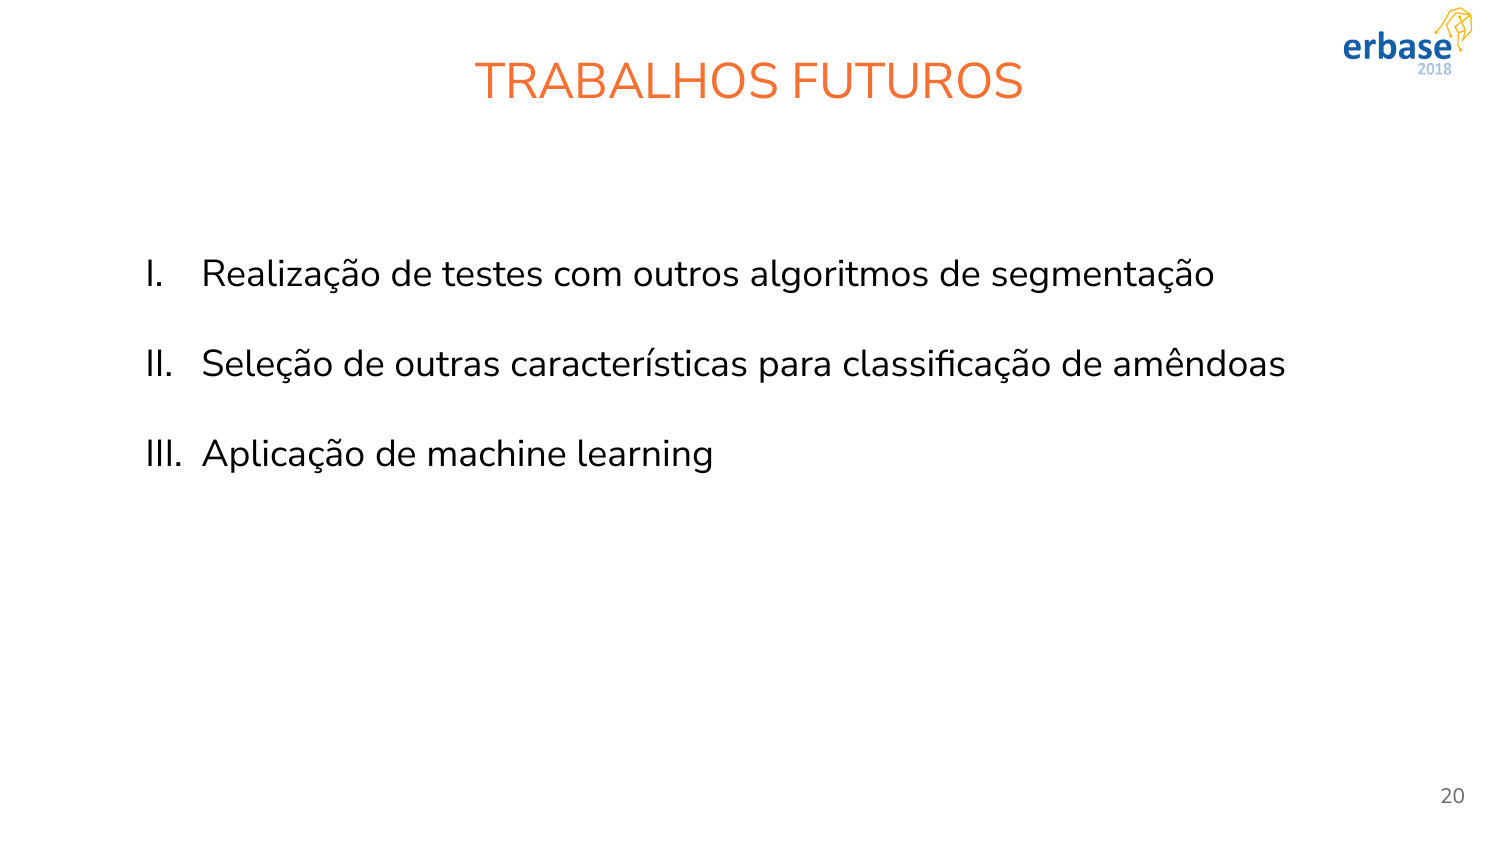

TRABALHOS FUTUROS
Realização de testes com outros algoritmos de segmentação
Seleção de outras características para classificação de amêndoas
Aplicação de machine learning
20